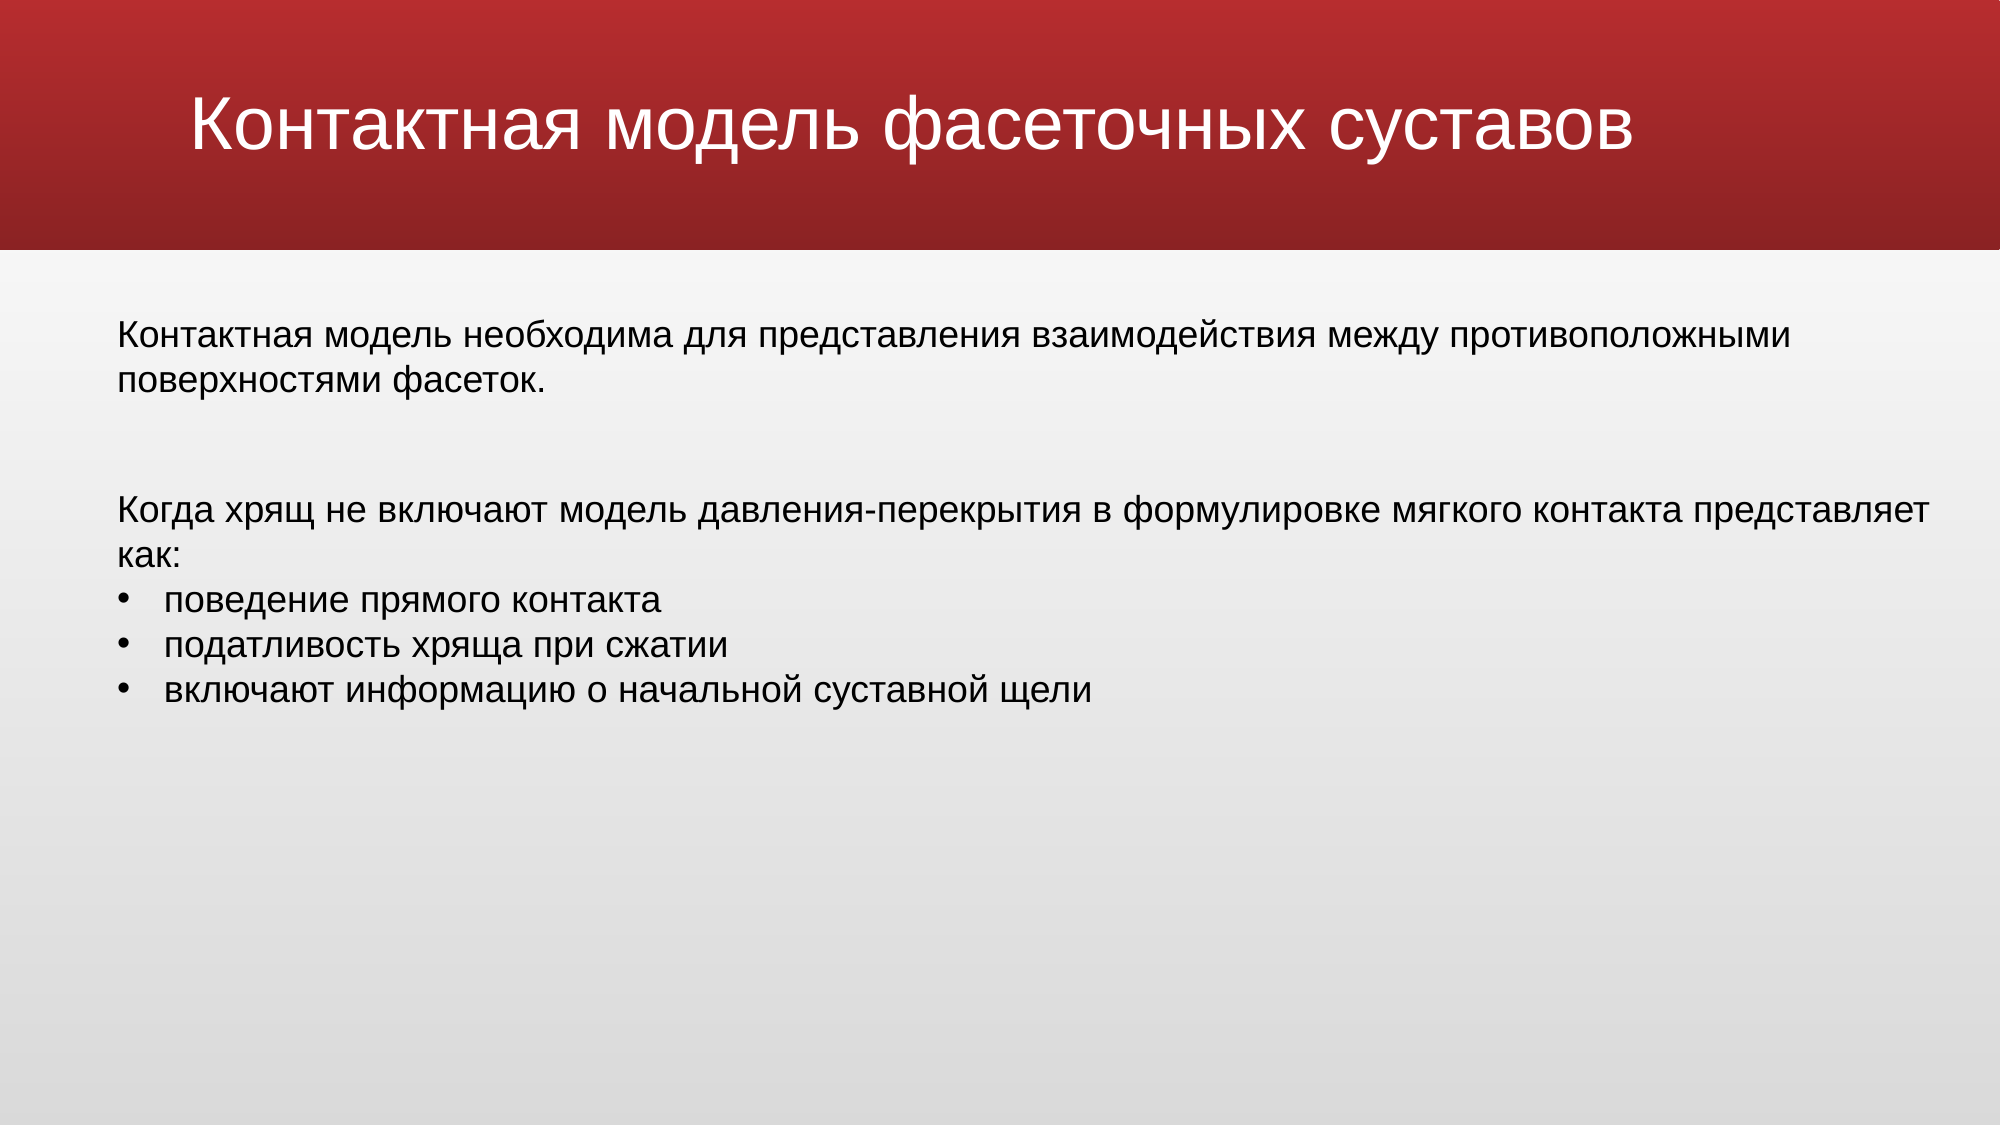

# Контактная модель фасеточных суставов
Контактная модель необходима для представления взаимодействия между противоположными поверхностями фасеток.

Когда хрящ не включают модель давления-перекрытия в формулировке мягкого контакта представляет как:
поведение прямого контакта
податливость хряща при сжатии
включают информацию о начальной суставной щели